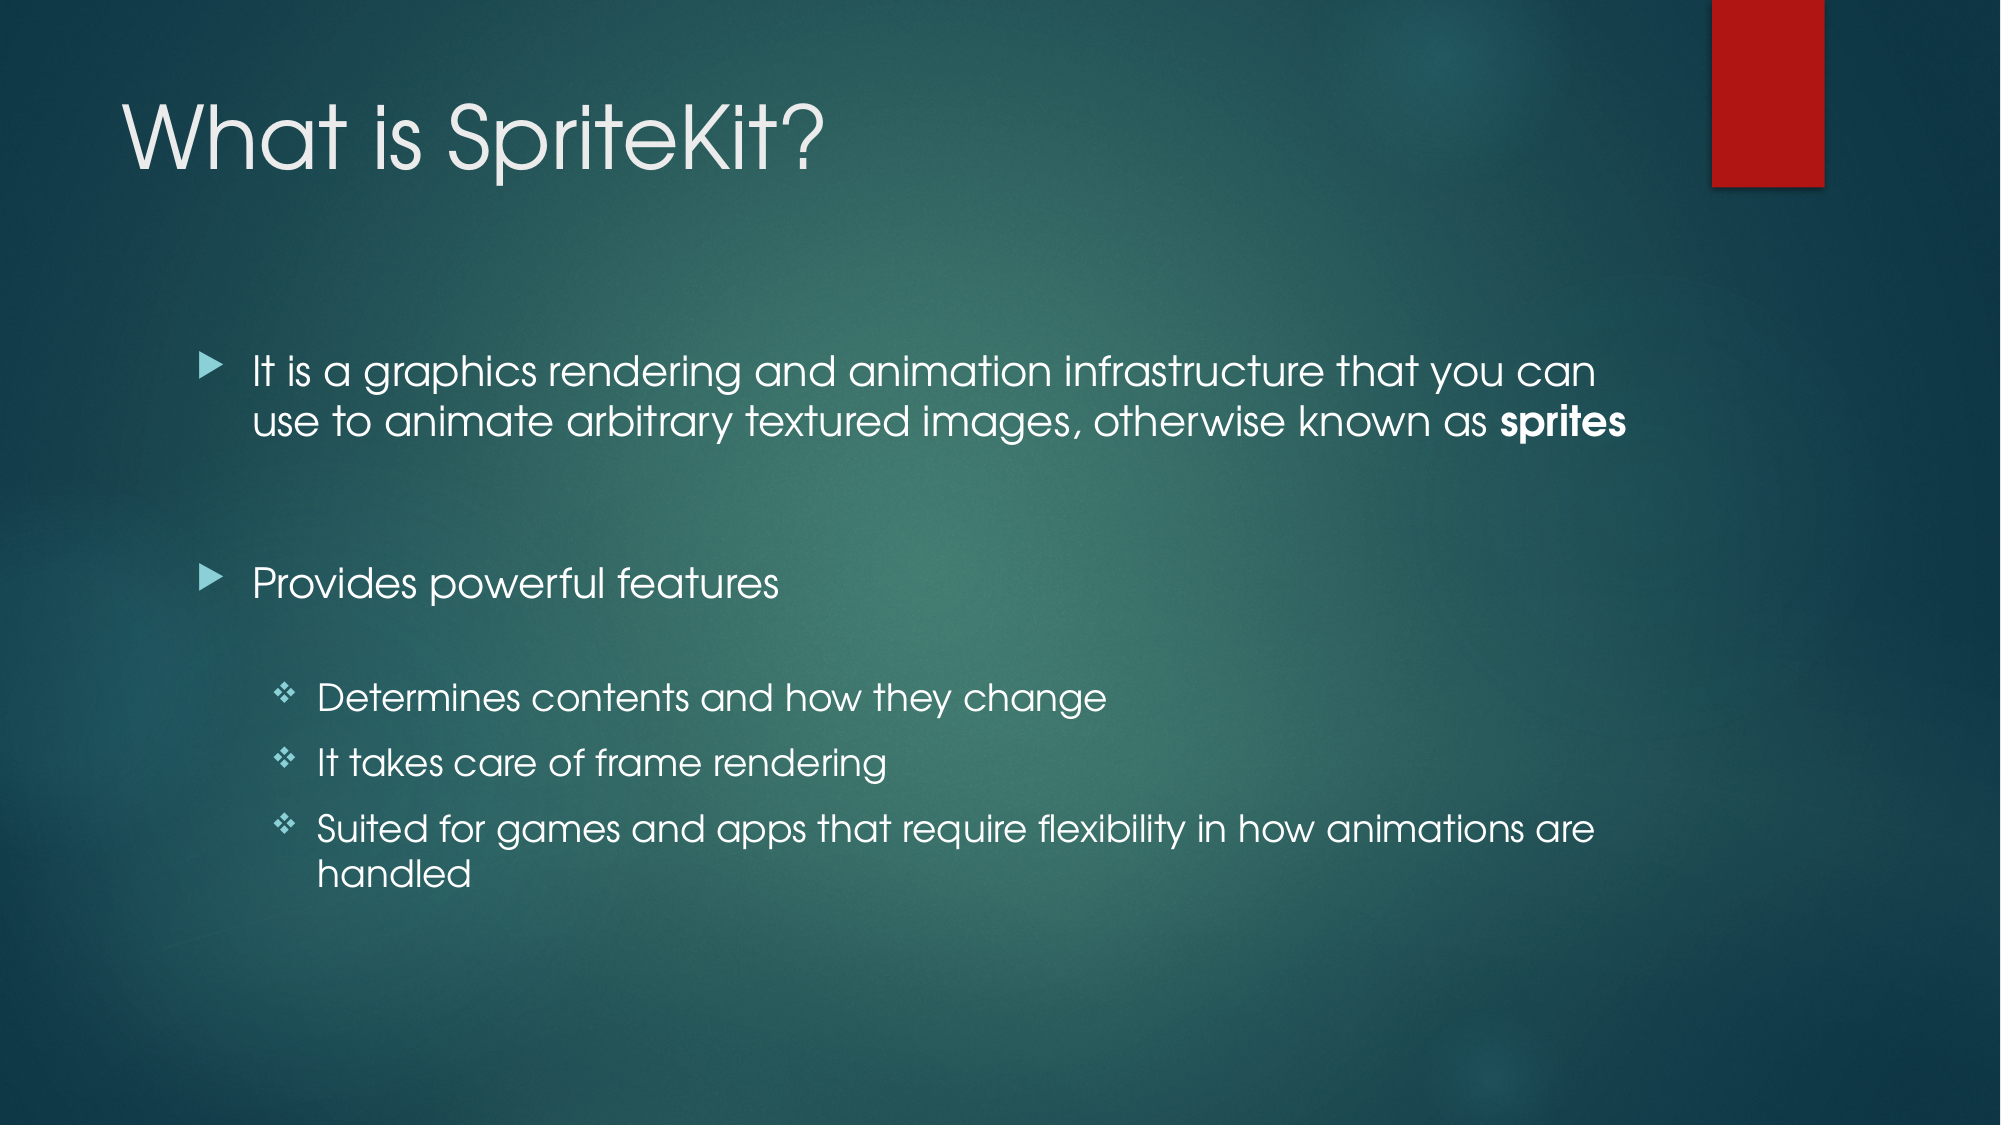

# What is SpriteKit?
It is a graphics rendering and animation infrastructure that you can use to animate arbitrary textured images, otherwise known as sprites

Provides powerful features

Determines contents and how they change
It takes care of frame rendering
Suited for games and apps that require flexibility in how animations are handled